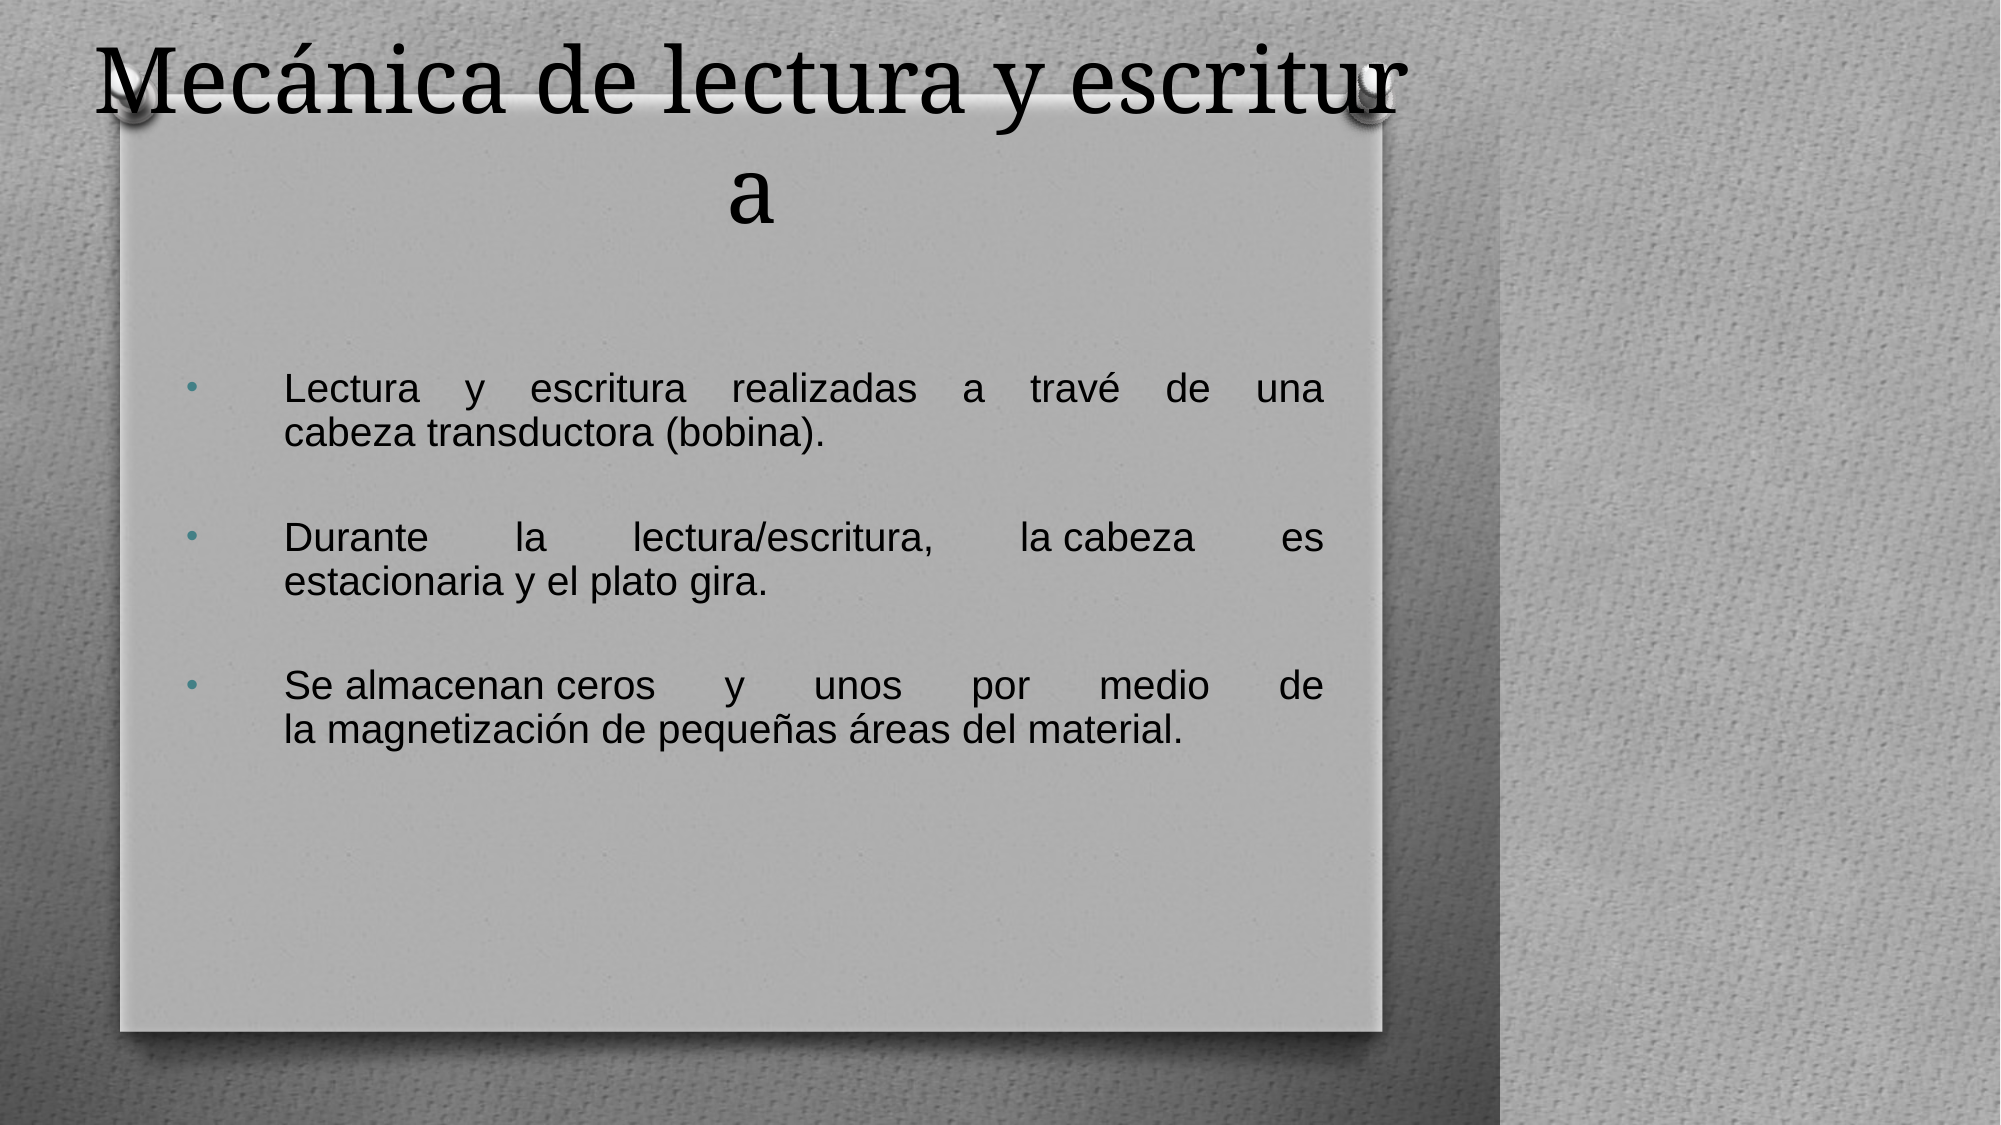

# Mecánica de lectura y escritura

Lectura y escritura realizadas a travé de una cabeza transductora (bobina).

Durante la lectura/escritura, la cabeza es estacionaria y el plato gira.

Se almacenan ceros y unos por medio de la magnetización de pequeñas áreas del material.